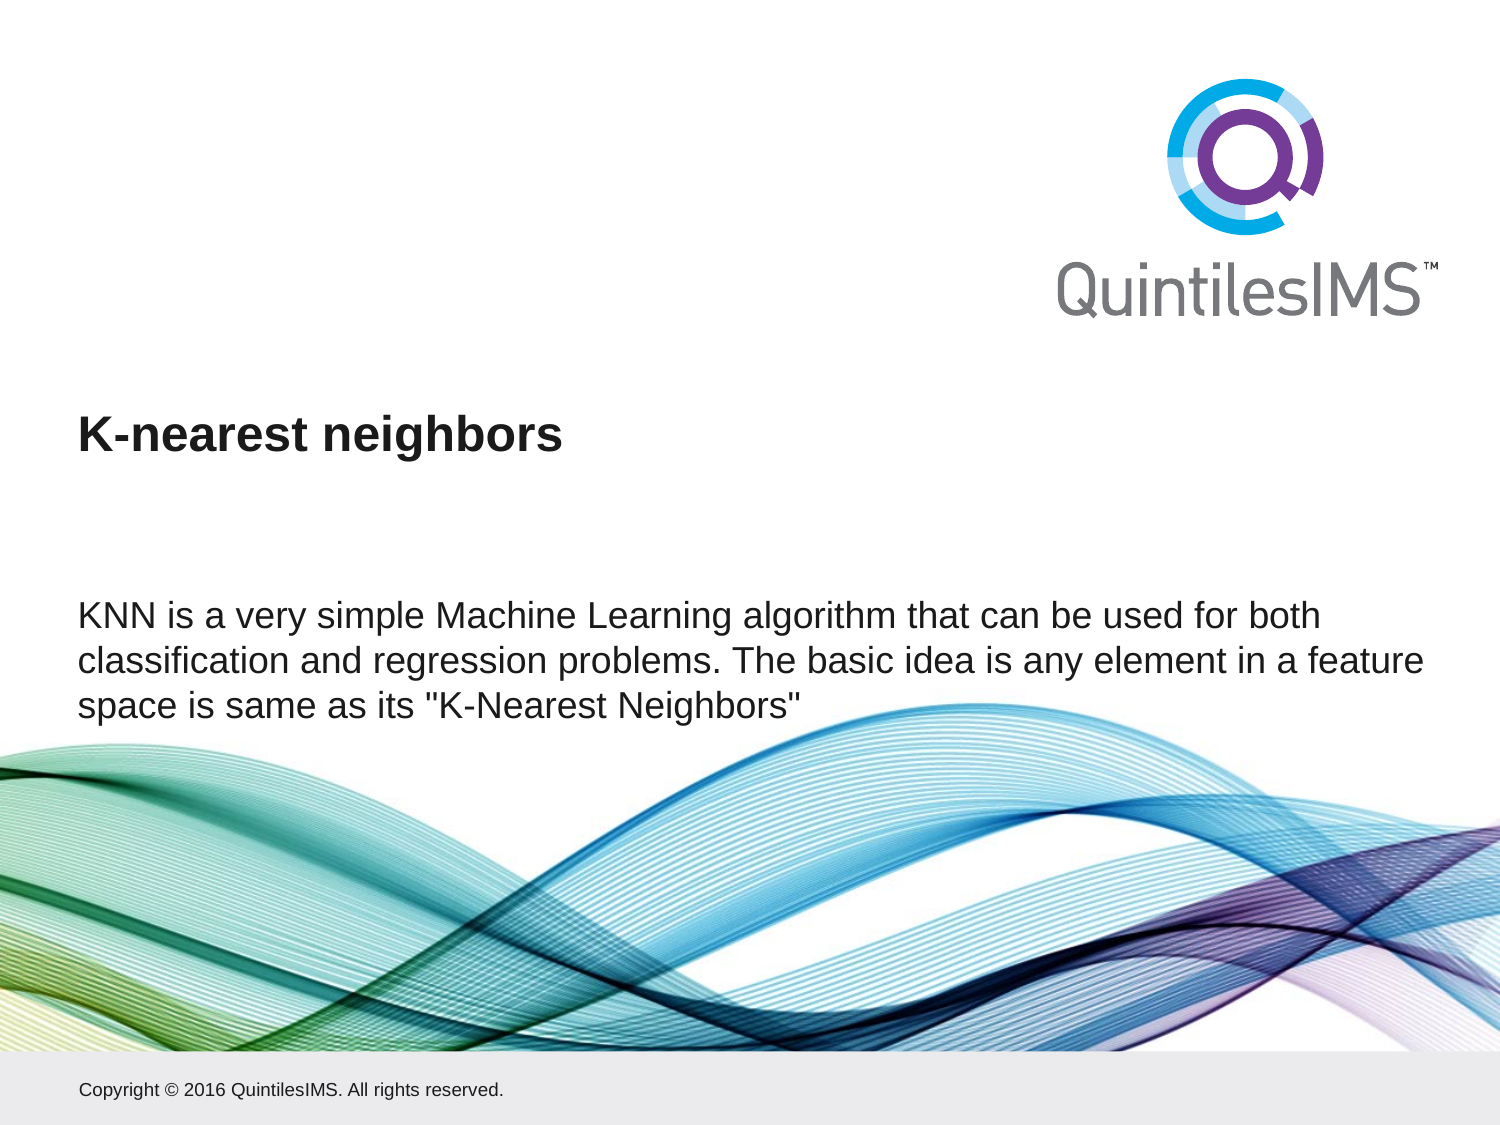

# K-nearest neighbors
KNN is a very simple Machine Learning algorithm that can be used for both classification and regression problems. The basic idea is any element in a feature space is same as its "K-Nearest Neighbors"